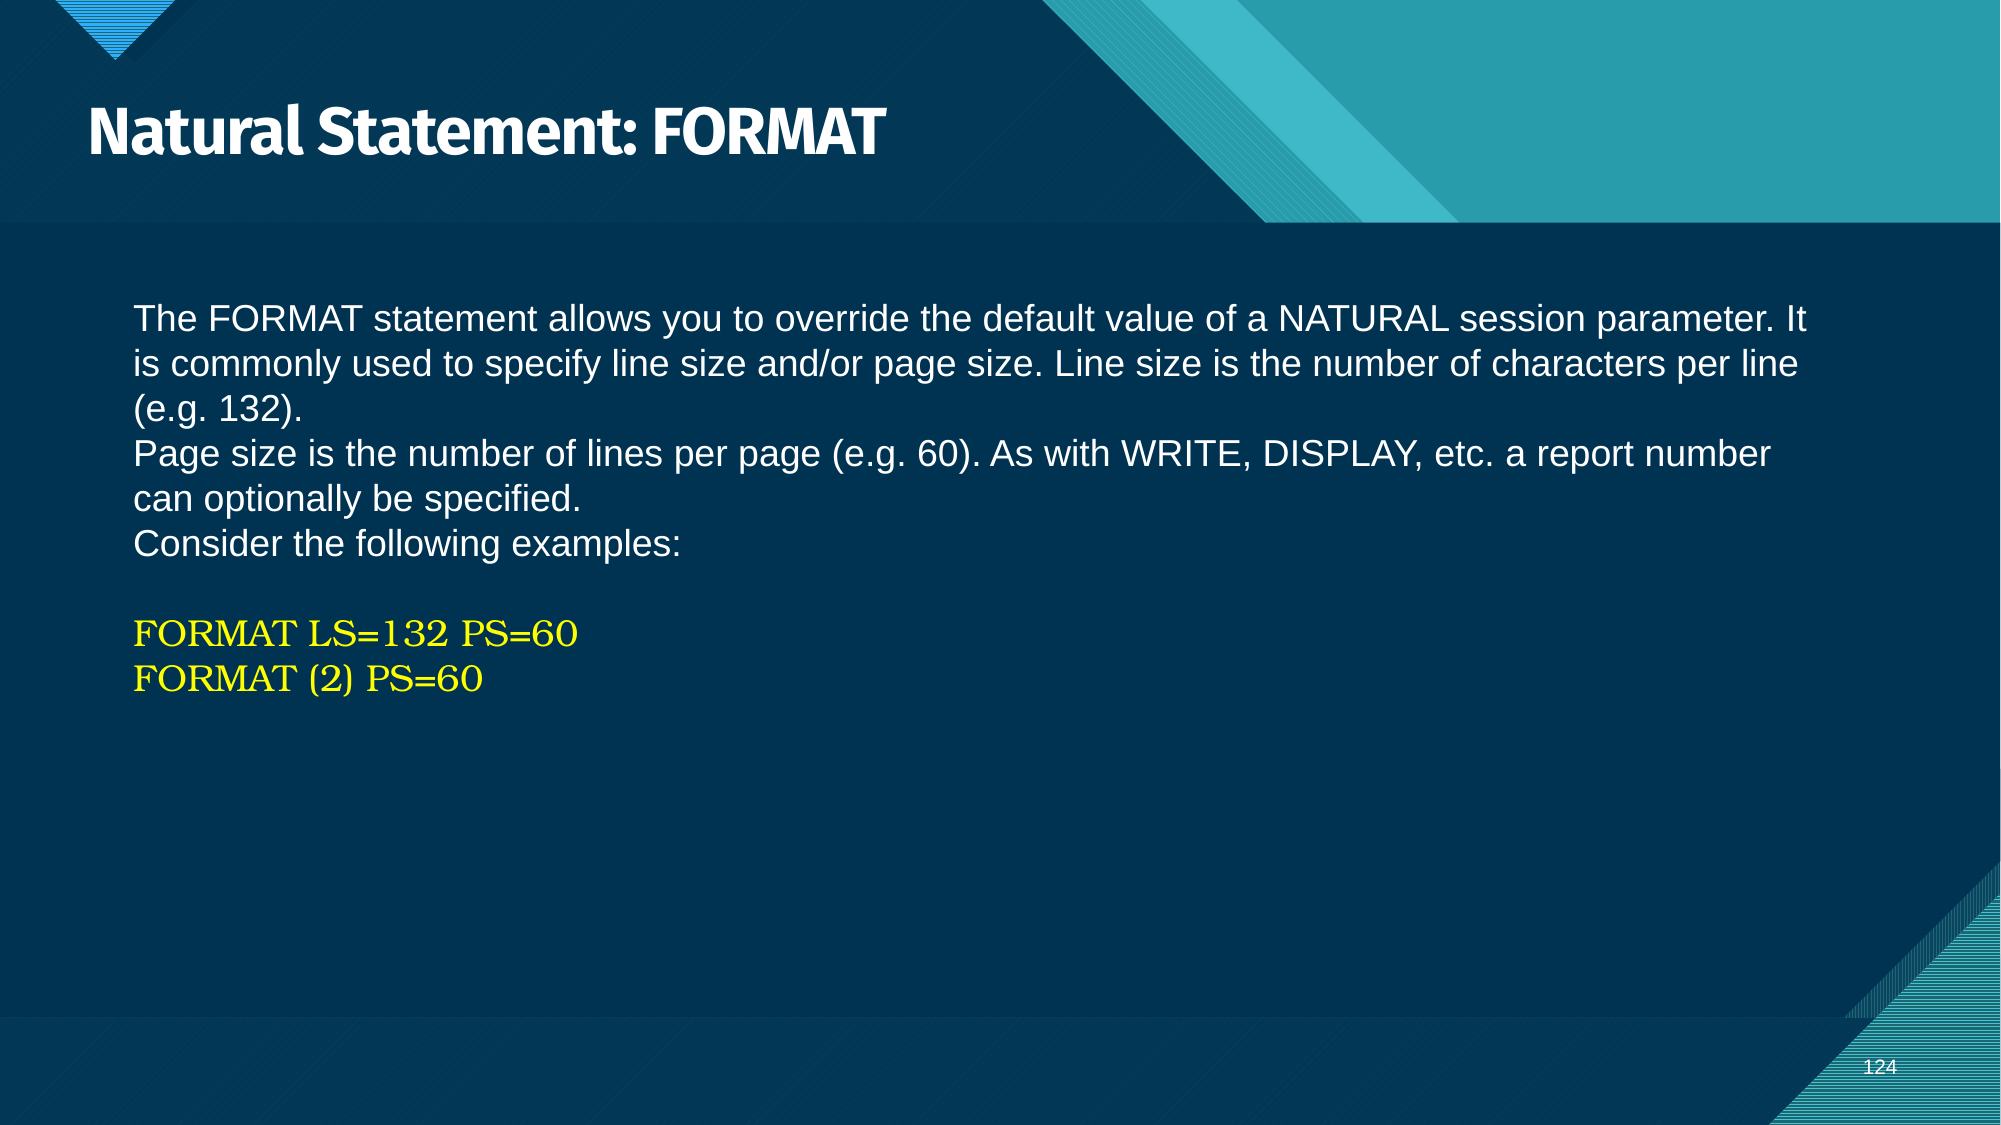

# Natural Statement: FORMAT
The FORMAT statement allows you to override the default value of a NATURAL session parameter. It is commonly used to specify line size and/or page size. Line size is the number of characters per line (e.g. 132).
Page size is the number of lines per page (e.g. 60). As with WRITE, DISPLAY, etc. a report number can optionally be specified.
Consider the following examples:

FORMAT LS=132 PS=60
FORMAT (2) PS=60
124